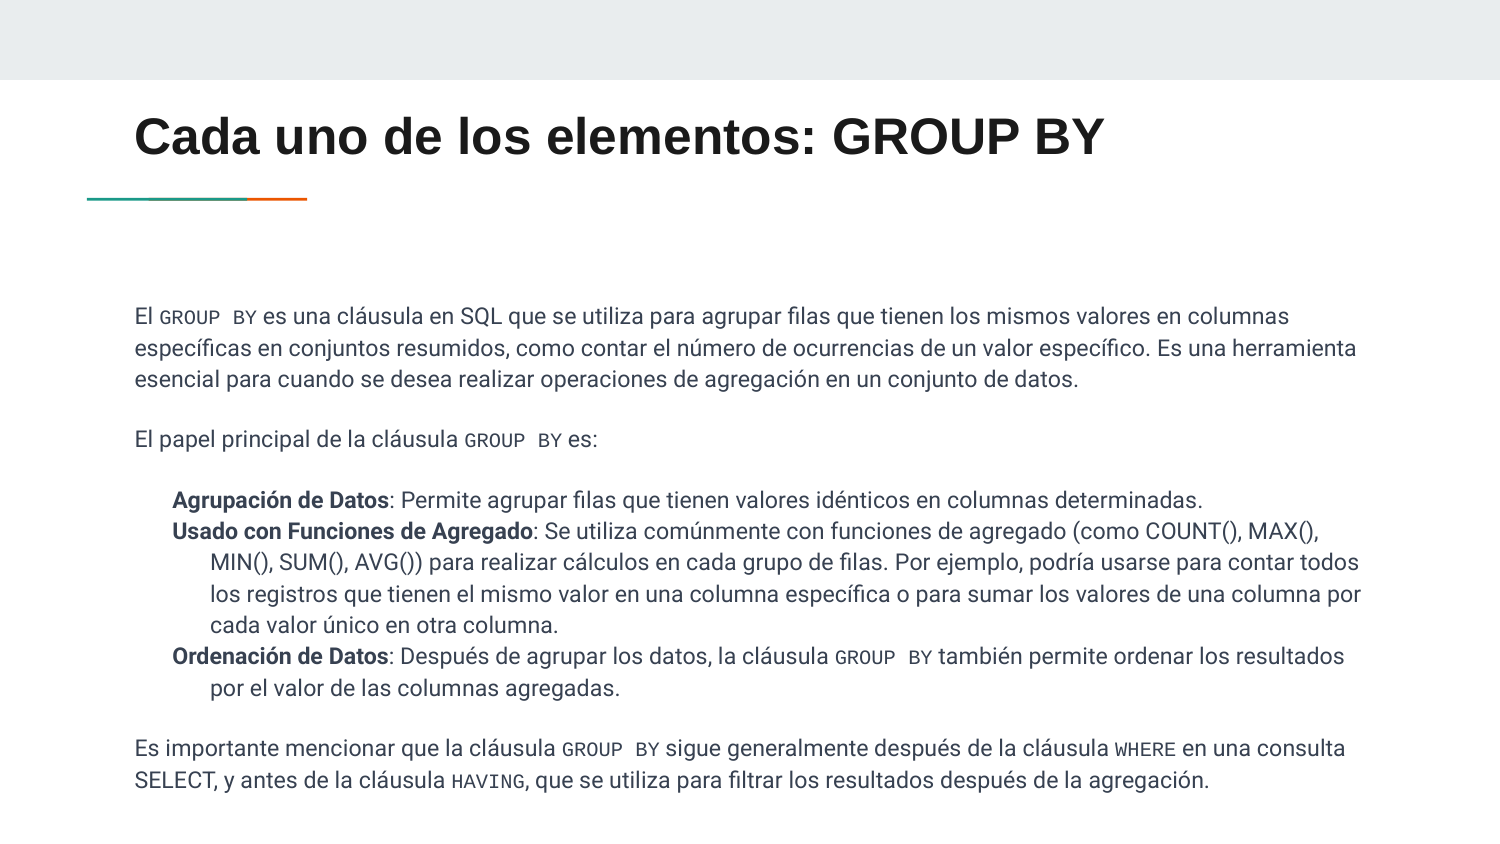

# Cada uno de los elementos: GROUP BY
El GROUP BY es una cláusula en SQL que se utiliza para agrupar filas que tienen los mismos valores en columnas específicas en conjuntos resumidos, como contar el número de ocurrencias de un valor específico. Es una herramienta esencial para cuando se desea realizar operaciones de agregación en un conjunto de datos.
El papel principal de la cláusula GROUP BY es:
Agrupación de Datos: Permite agrupar filas que tienen valores idénticos en columnas determinadas.
Usado con Funciones de Agregado: Se utiliza comúnmente con funciones de agregado (como COUNT(), MAX(), MIN(), SUM(), AVG()) para realizar cálculos en cada grupo de filas. Por ejemplo, podría usarse para contar todos los registros que tienen el mismo valor en una columna específica o para sumar los valores de una columna por cada valor único en otra columna.
Ordenación de Datos: Después de agrupar los datos, la cláusula GROUP BY también permite ordenar los resultados por el valor de las columnas agregadas.
Es importante mencionar que la cláusula GROUP BY sigue generalmente después de la cláusula WHERE en una consulta SELECT, y antes de la cláusula HAVING, que se utiliza para filtrar los resultados después de la agregación.